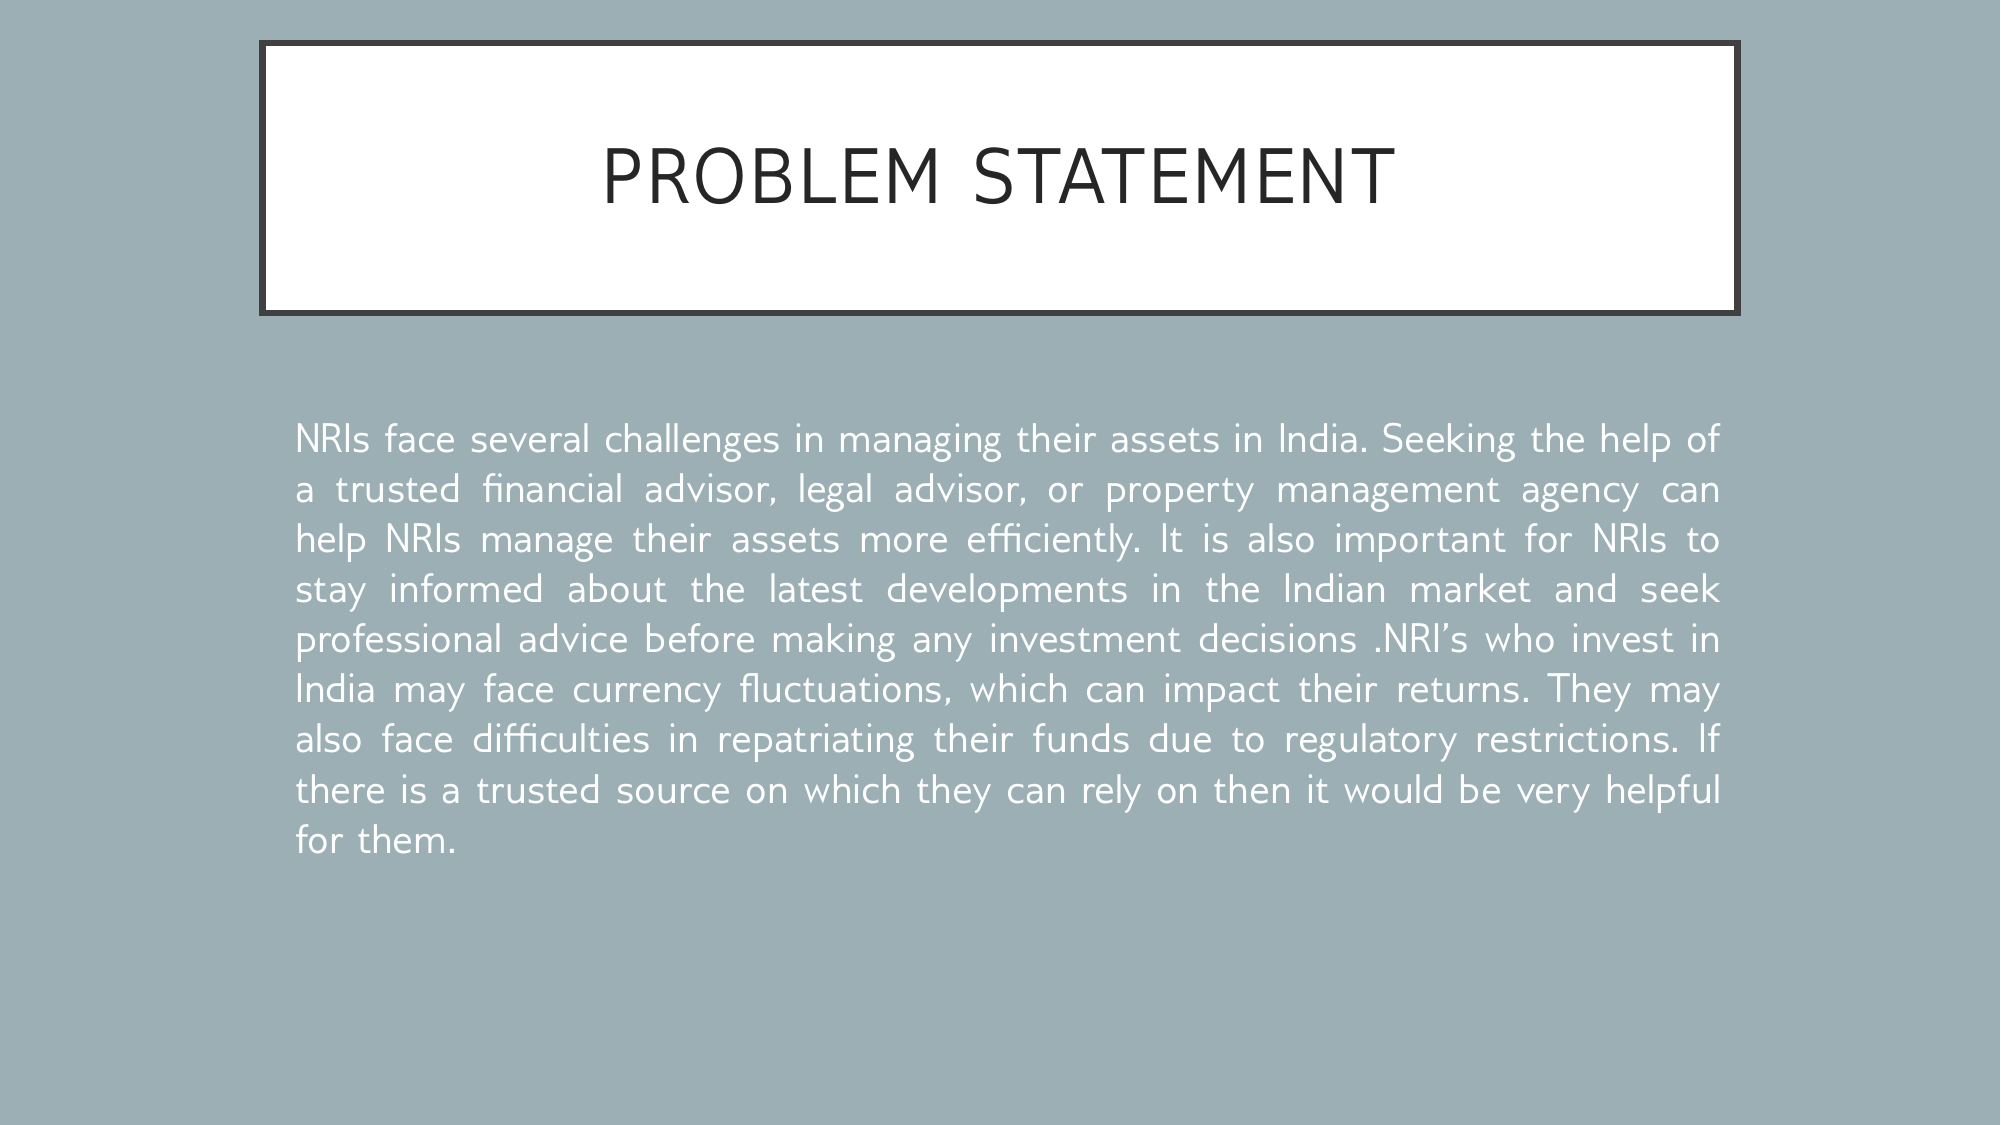

# PROBLEM STATEMENT
NRIs face several challenges in managing their assets in India. Seeking the help of a trusted financial advisor, legal advisor, or property management agency can help NRIs manage their assets more efficiently. It is also important for NRIs to stay informed about the latest developments in the Indian market and seek professional advice before making any investment decisions .NRI’s who invest in India may face currency fluctuations, which can impact their returns. They may also face difficulties in repatriating their funds due to regulatory restrictions. If there is a trusted source on which they can rely on then it would be very helpful for them.